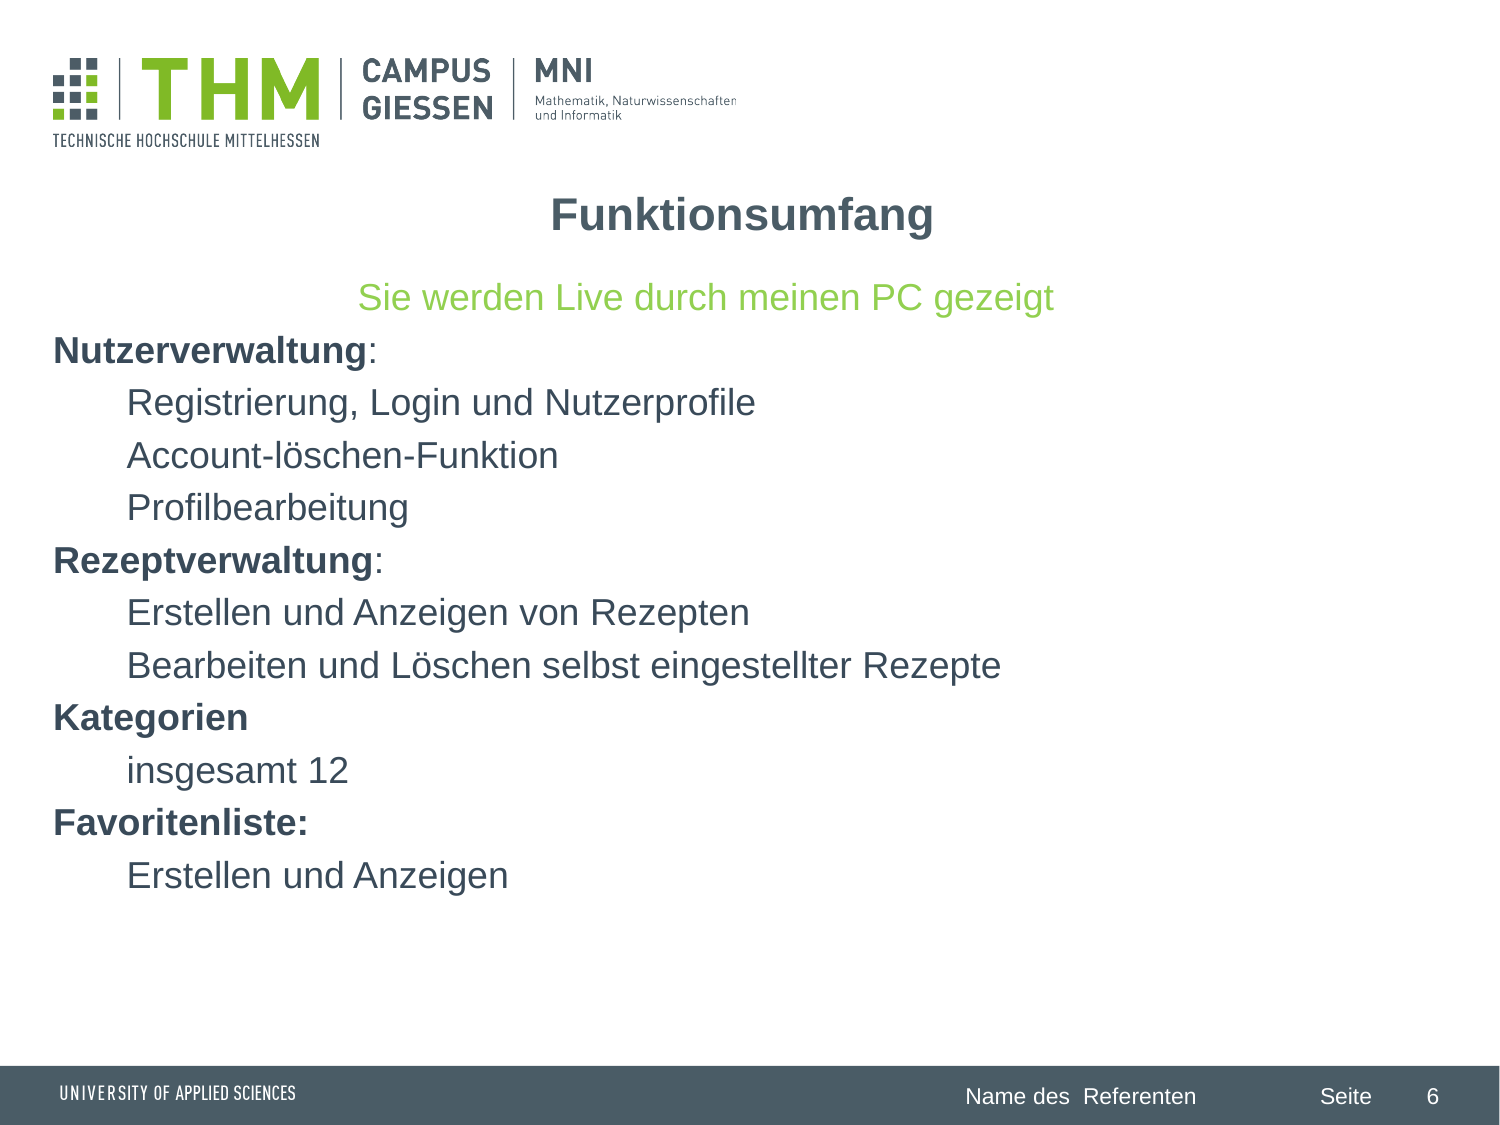

# Funktionsumfang
                             Sie werden Live durch meinen PC gezeigt
Nutzerverwaltung:
       Registrierung, Login und Nutzerprofile
       Account-löschen-Funktion
       Profilbearbeitung
Rezeptverwaltung:
       Erstellen und Anzeigen von Rezepten
       Bearbeiten und Löschen selbst eingestellter Rezepte
Kategorien
       insgesamt 12
Favoritenliste:
       Erstellen und Anzeigen

6